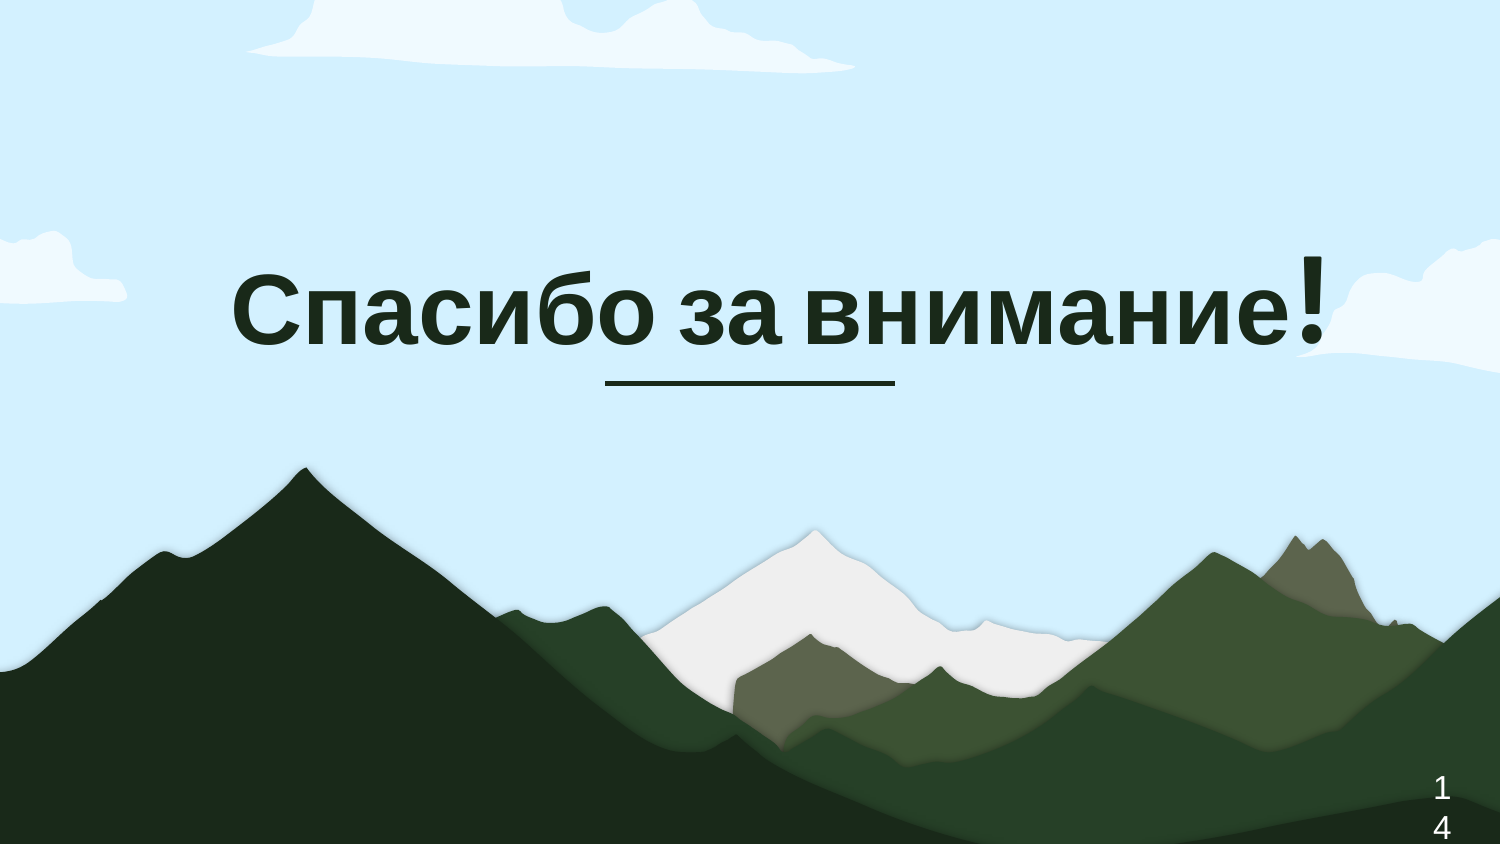

Итоги:

Разработано рабочее веб-приложение для альпинистского клуба.

Автоматизированы ключевые процессы: учет, заявки, отчетность.

Проведено тестирование, подтвердившее стабильность системы.
# Спасибо за внимание!

14